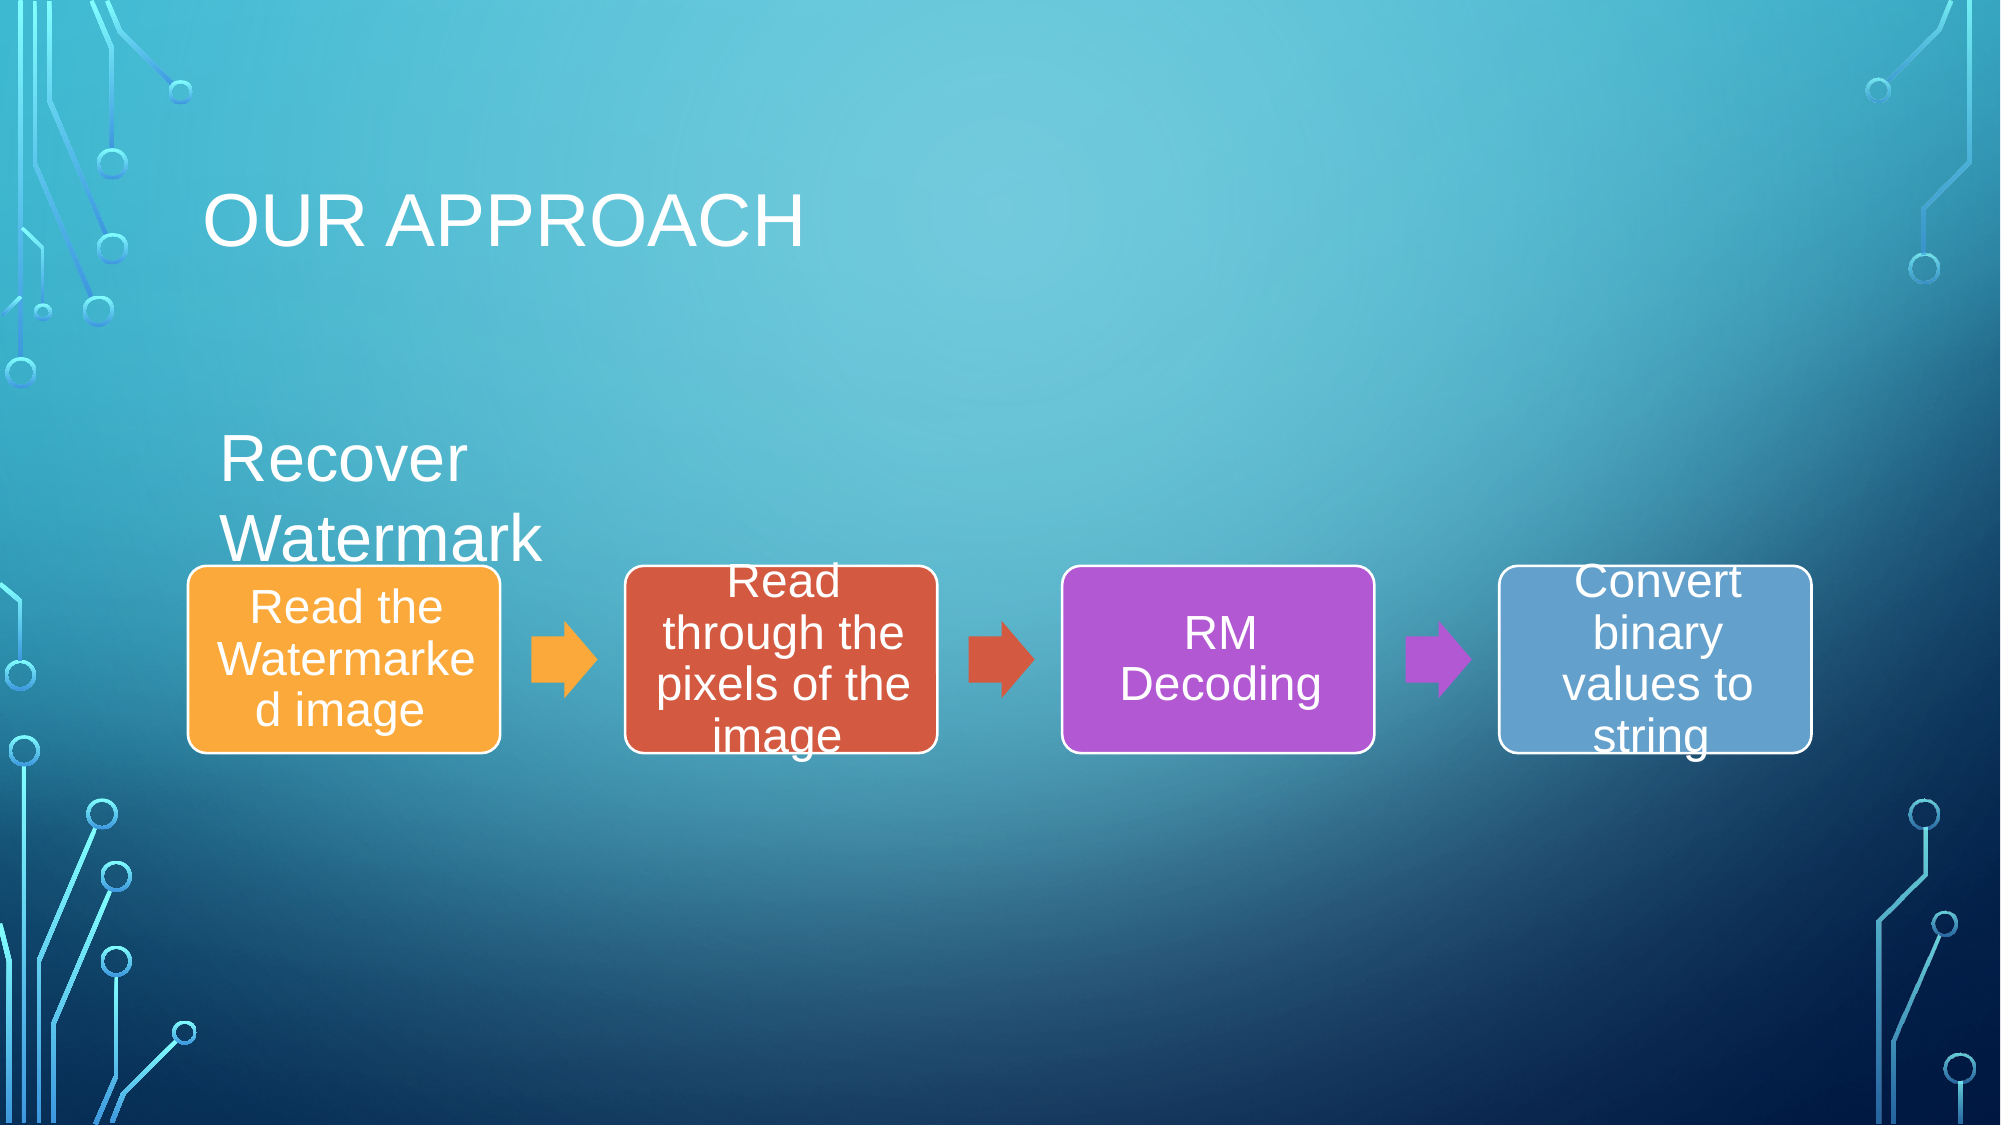

# Our approach

Read the Watermarked image

Read through the pixels of the image

RM Decoding

Convert binary values to string
Recover Watermark